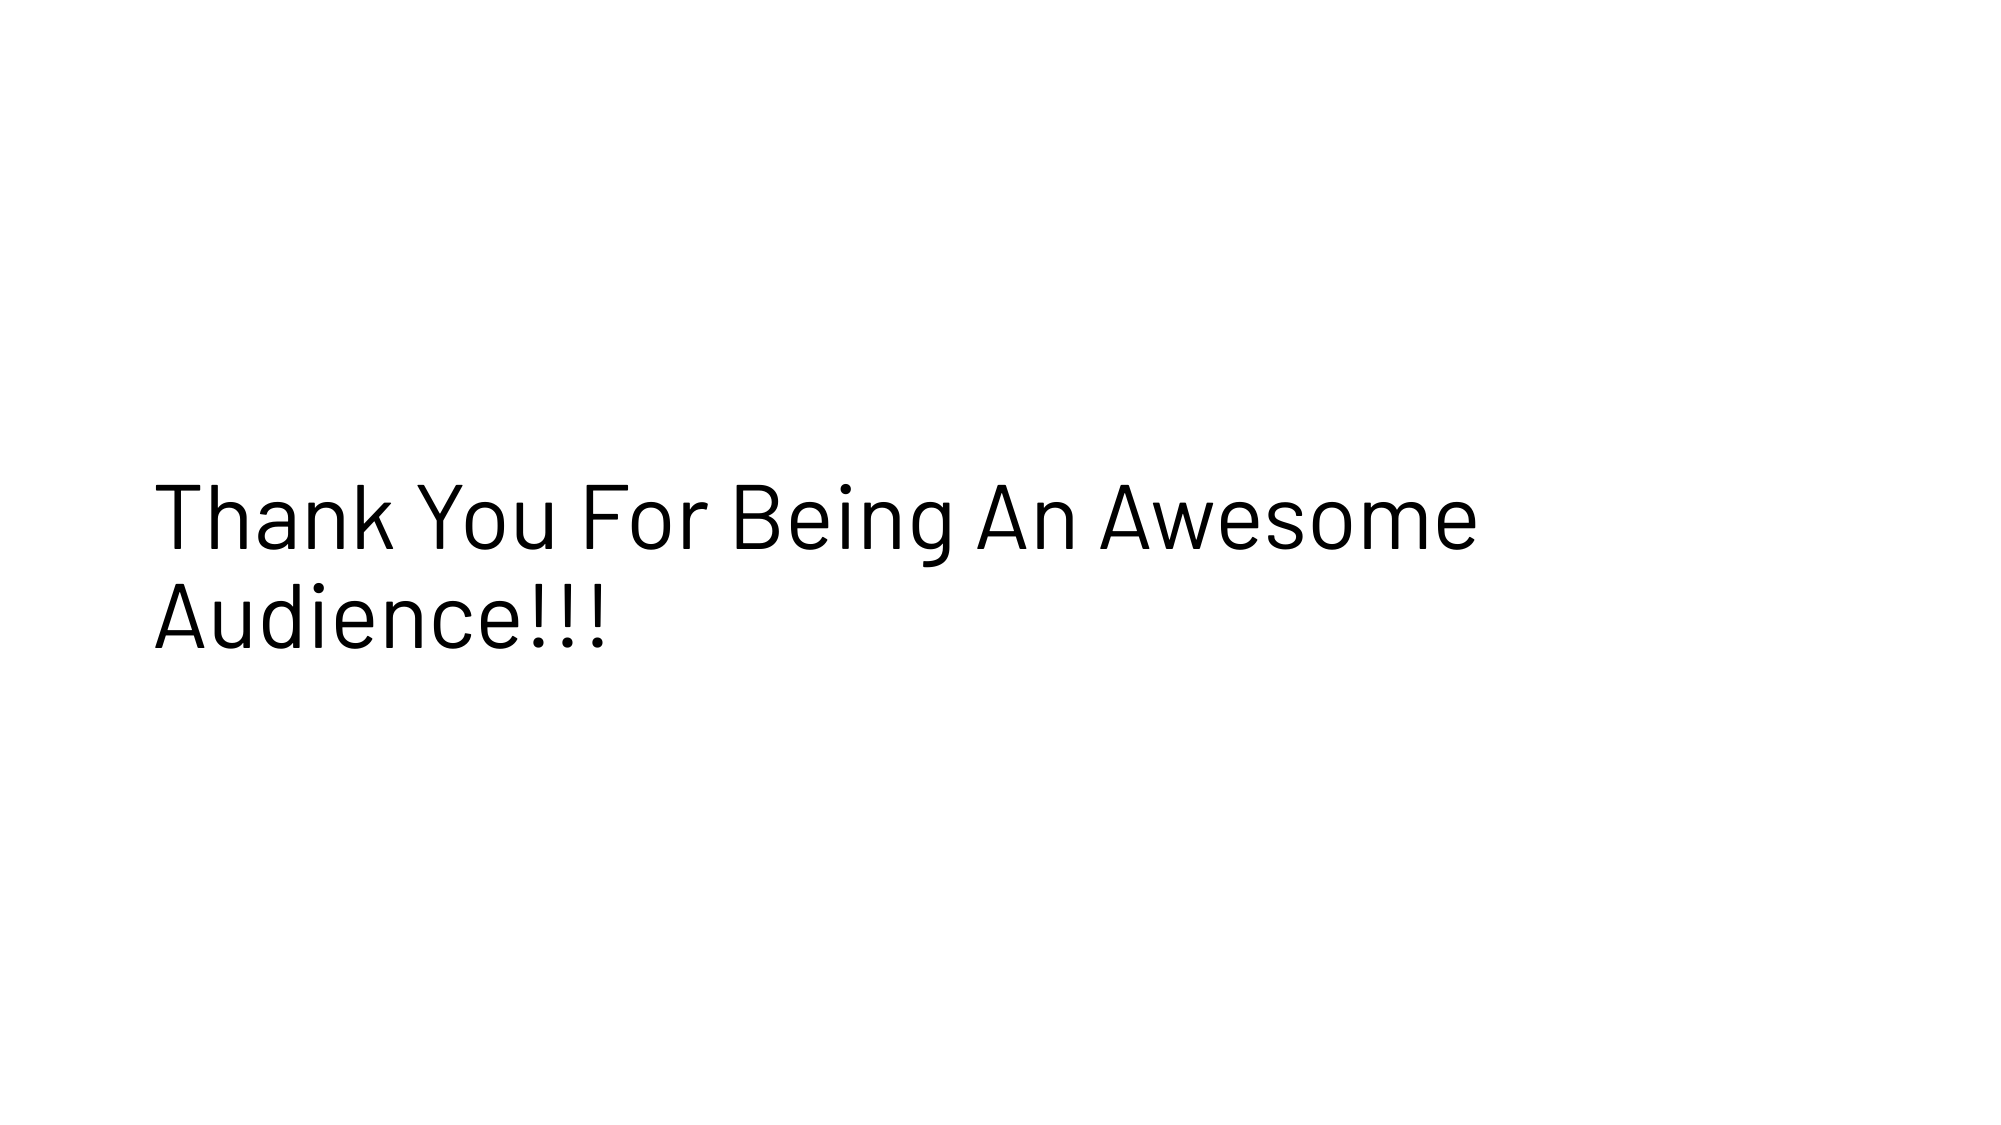

# Thank You For Being An Awesome Audience!!!